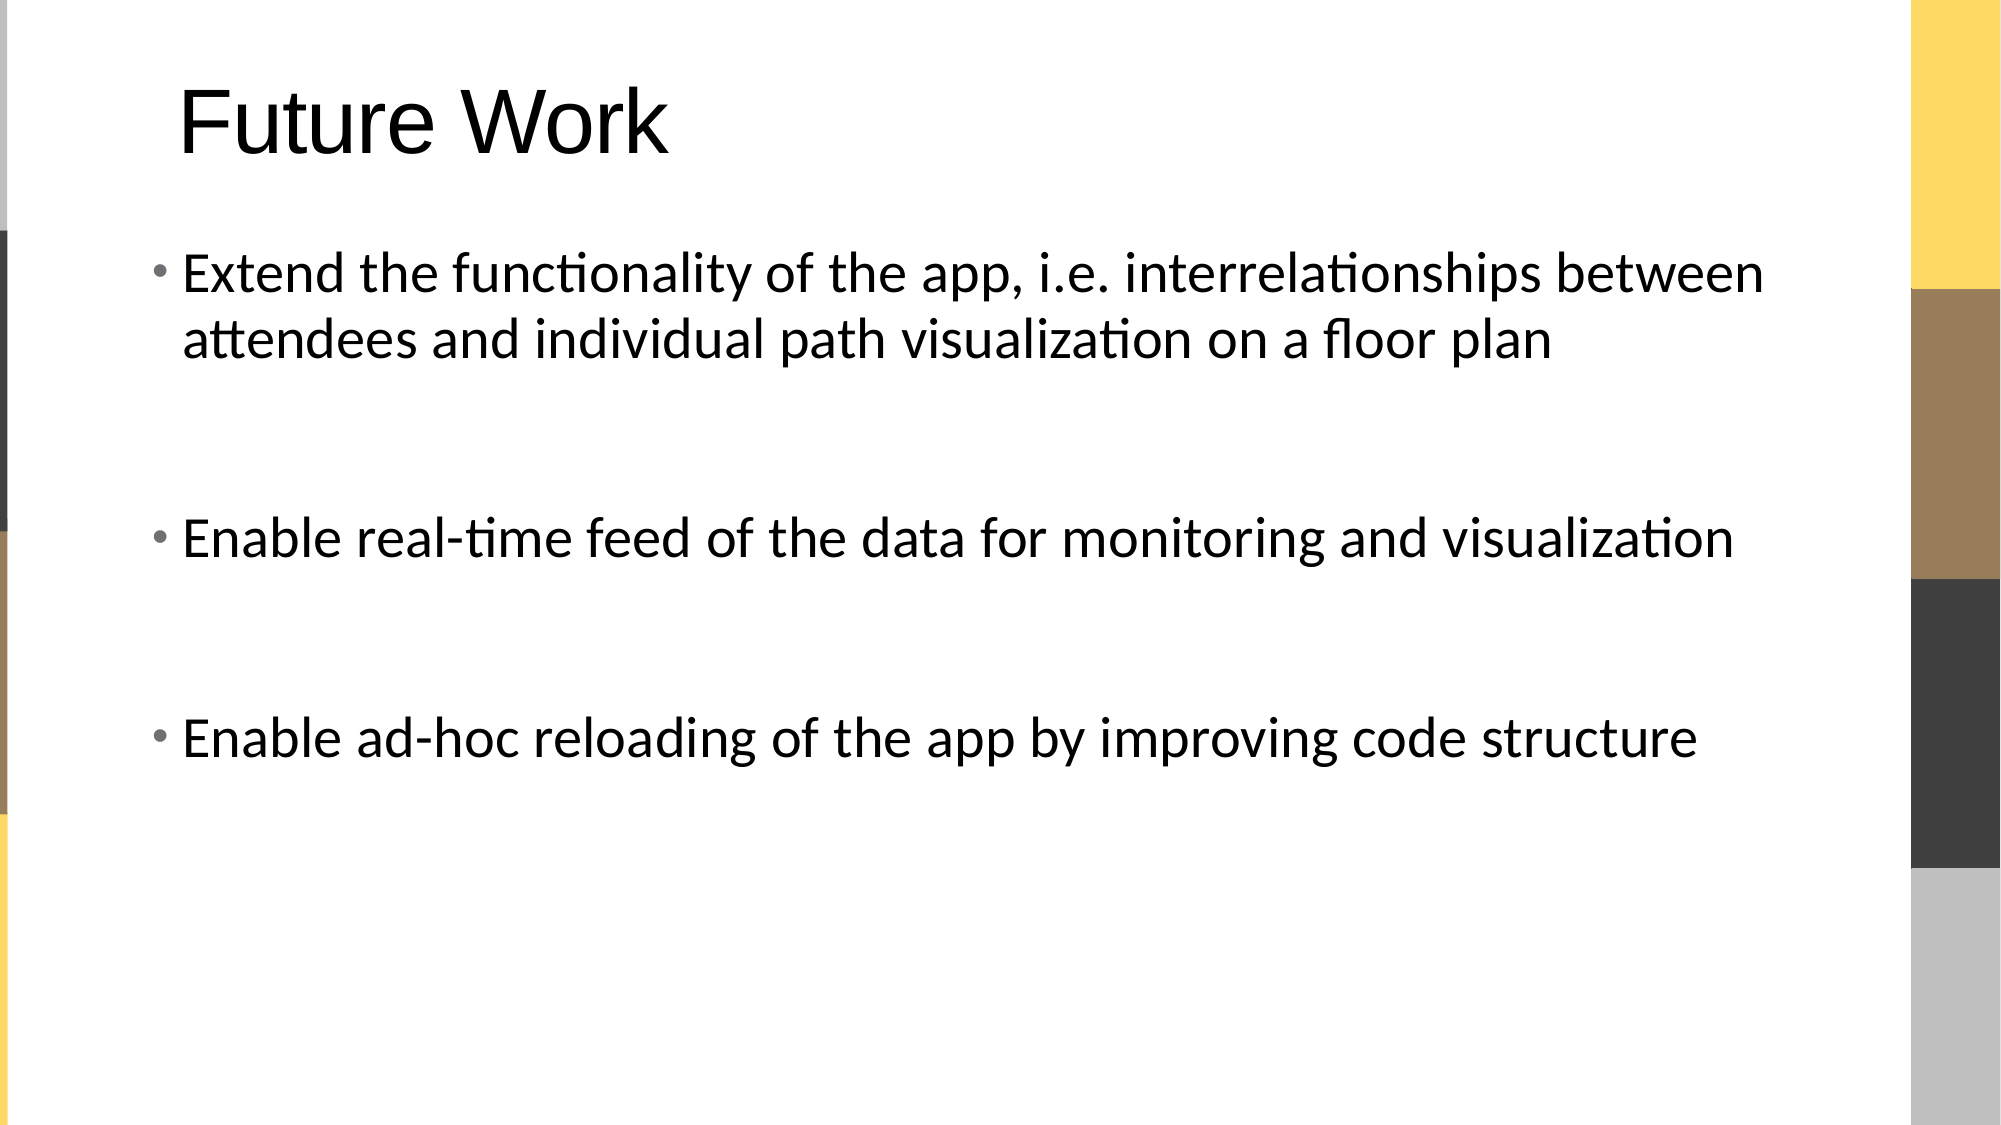

Future Work
Extend the functionality of the app, i.e. interrelationships between attendees and individual path visualization on a floor plan

Enable real-time feed of the data for monitoring and visualization

Enable ad-hoc reloading of the app by improving code structure